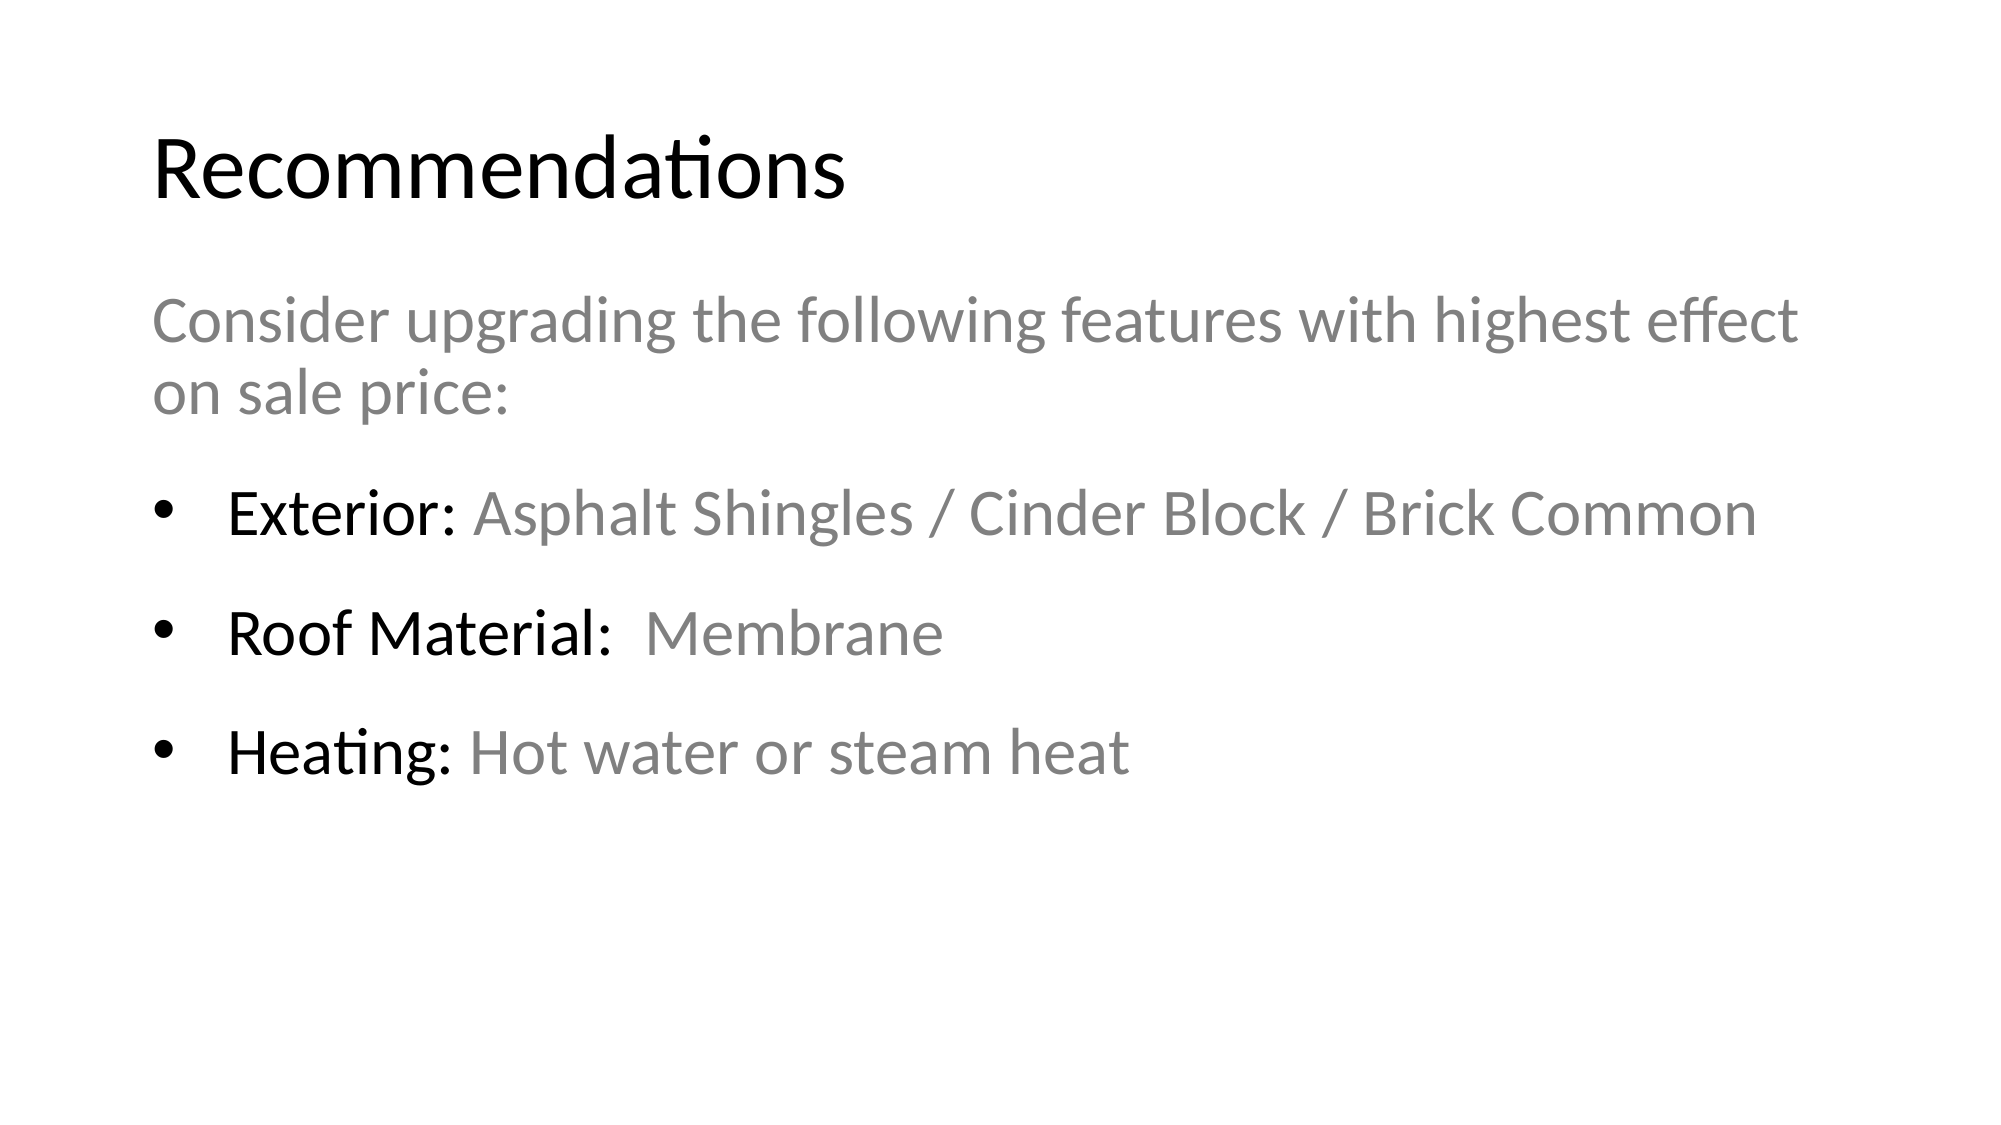

# Recommendations
Consider upgrading the following features with highest effect on sale price:
Exterior: Asphalt Shingles / Cinder Block / Brick Common
Roof Material:  Membrane
Heating: Hot water or steam heat